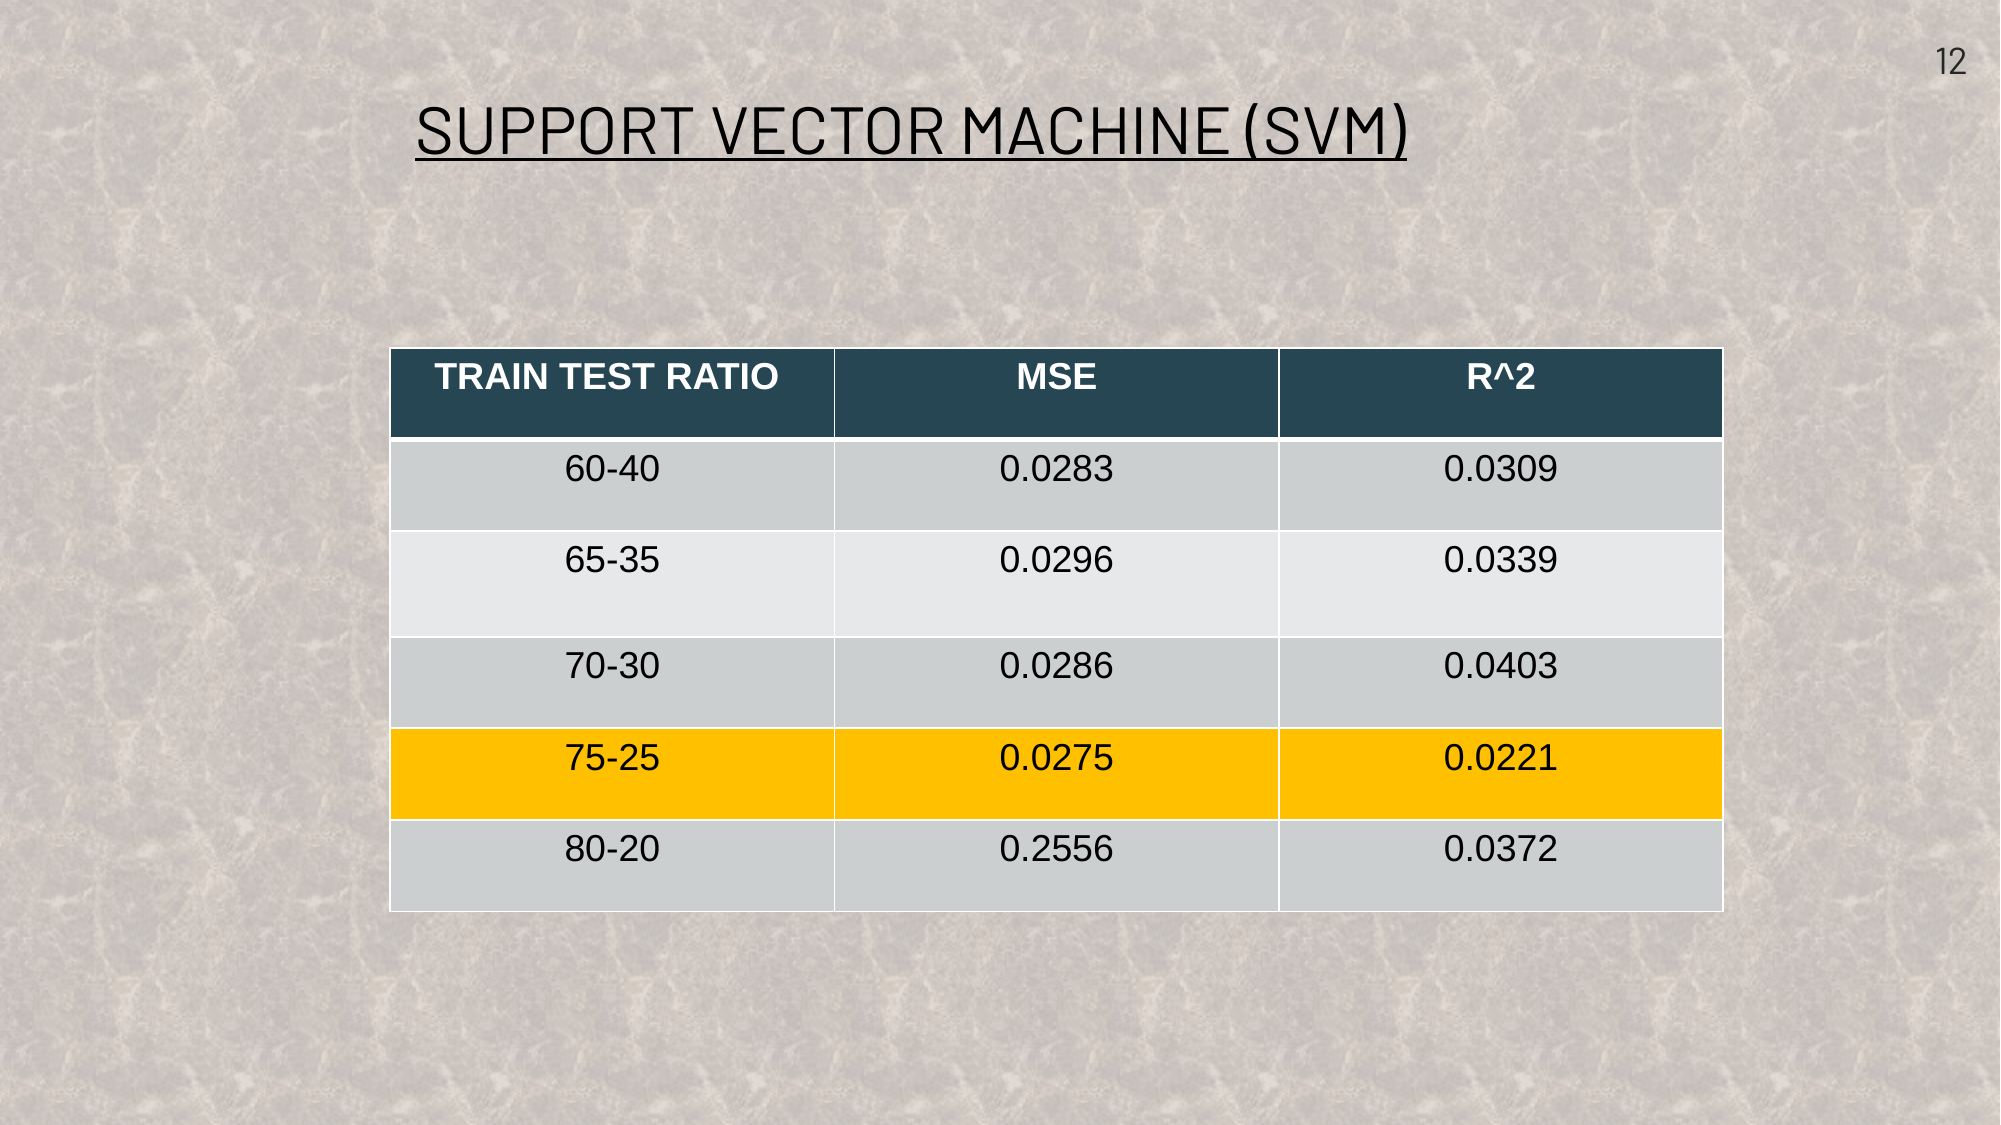

12
SUPPORT VECTOR MACHINE (SVM)
| TRAIN TEST RATIO | MSE | R^2 |
| --- | --- | --- |
| 60-40 | 0.0283 | 0.0309 |
| 65-35 | 0.0296 | 0.0339 |
| 70-30 | 0.0286 | 0.0403 |
| 75-25 | 0.0275 | 0.0221 |
| 80-20 | 0.2556 | 0.0372 |